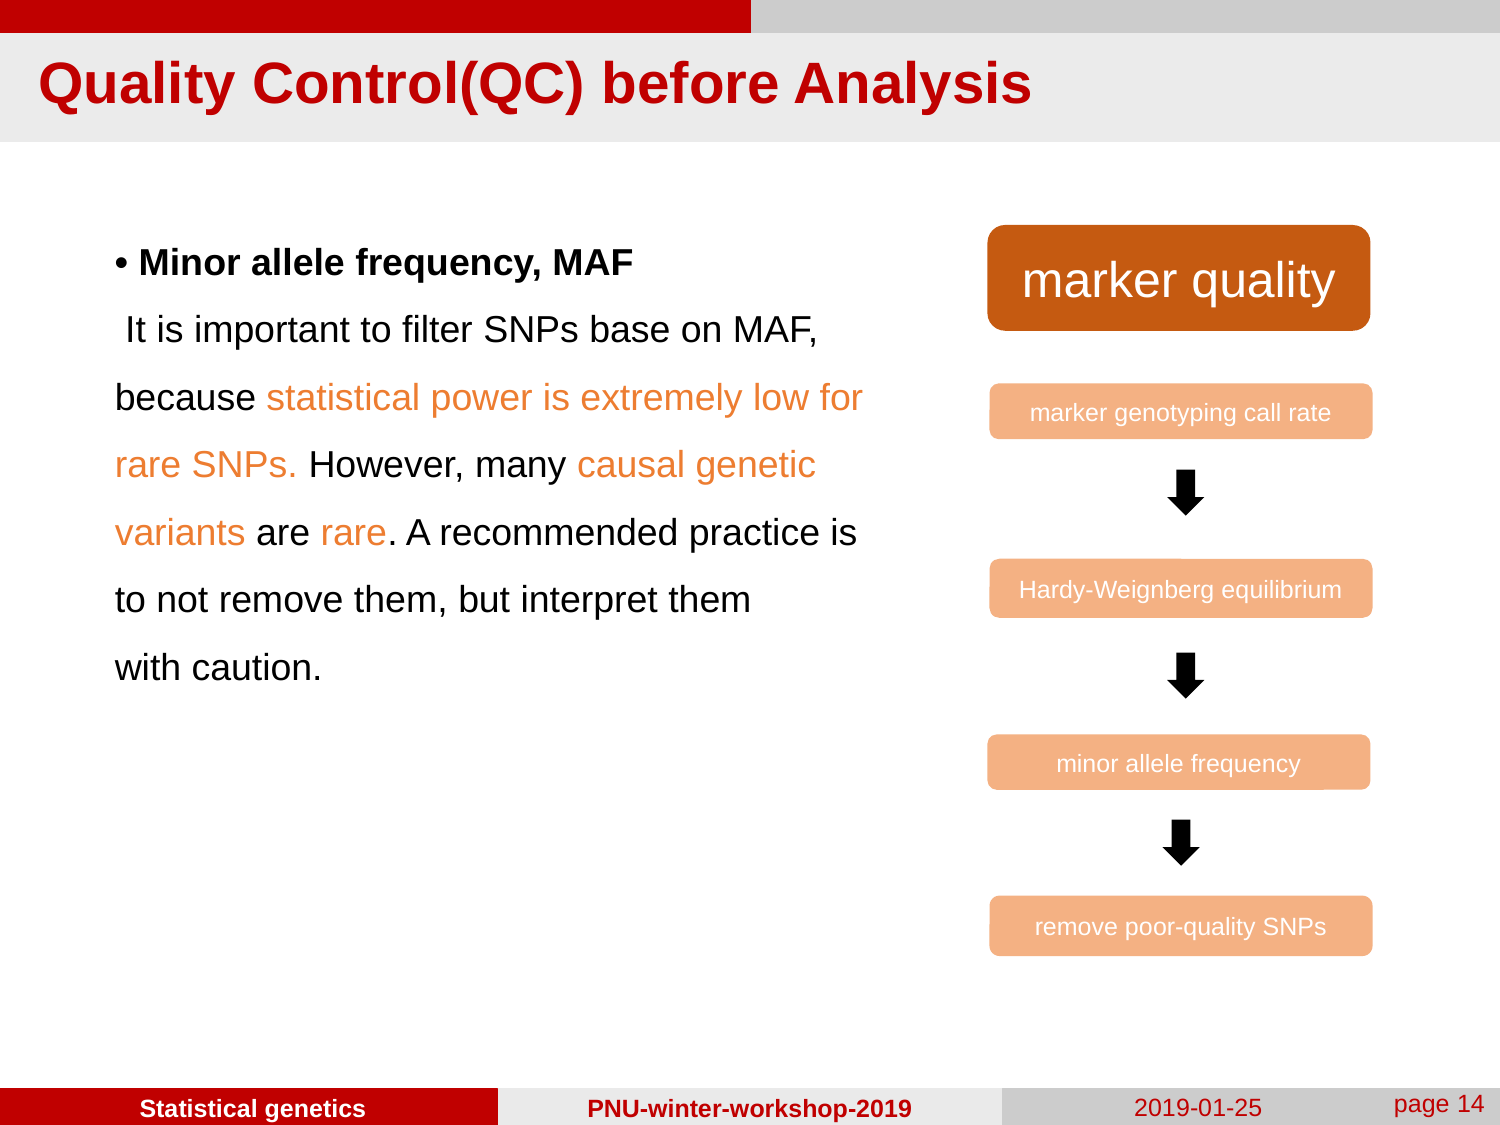

# Quality Control(QC) before Analysis

• Minor allele frequency, MAF
 It is important to filter SNPs base on MAF, because statistical power is extremely low for rare SNPs. However, many causal genetic variants are rare. A recommended practice is to not remove them, but interpret them
with caution.
marker quality
marker genotyping call rate

Hardy-Weignberg equilibrium

minor allele frequency

remove poor-quality SNPs
PNU-winter-workshop-2019
2019-01-25
page 14